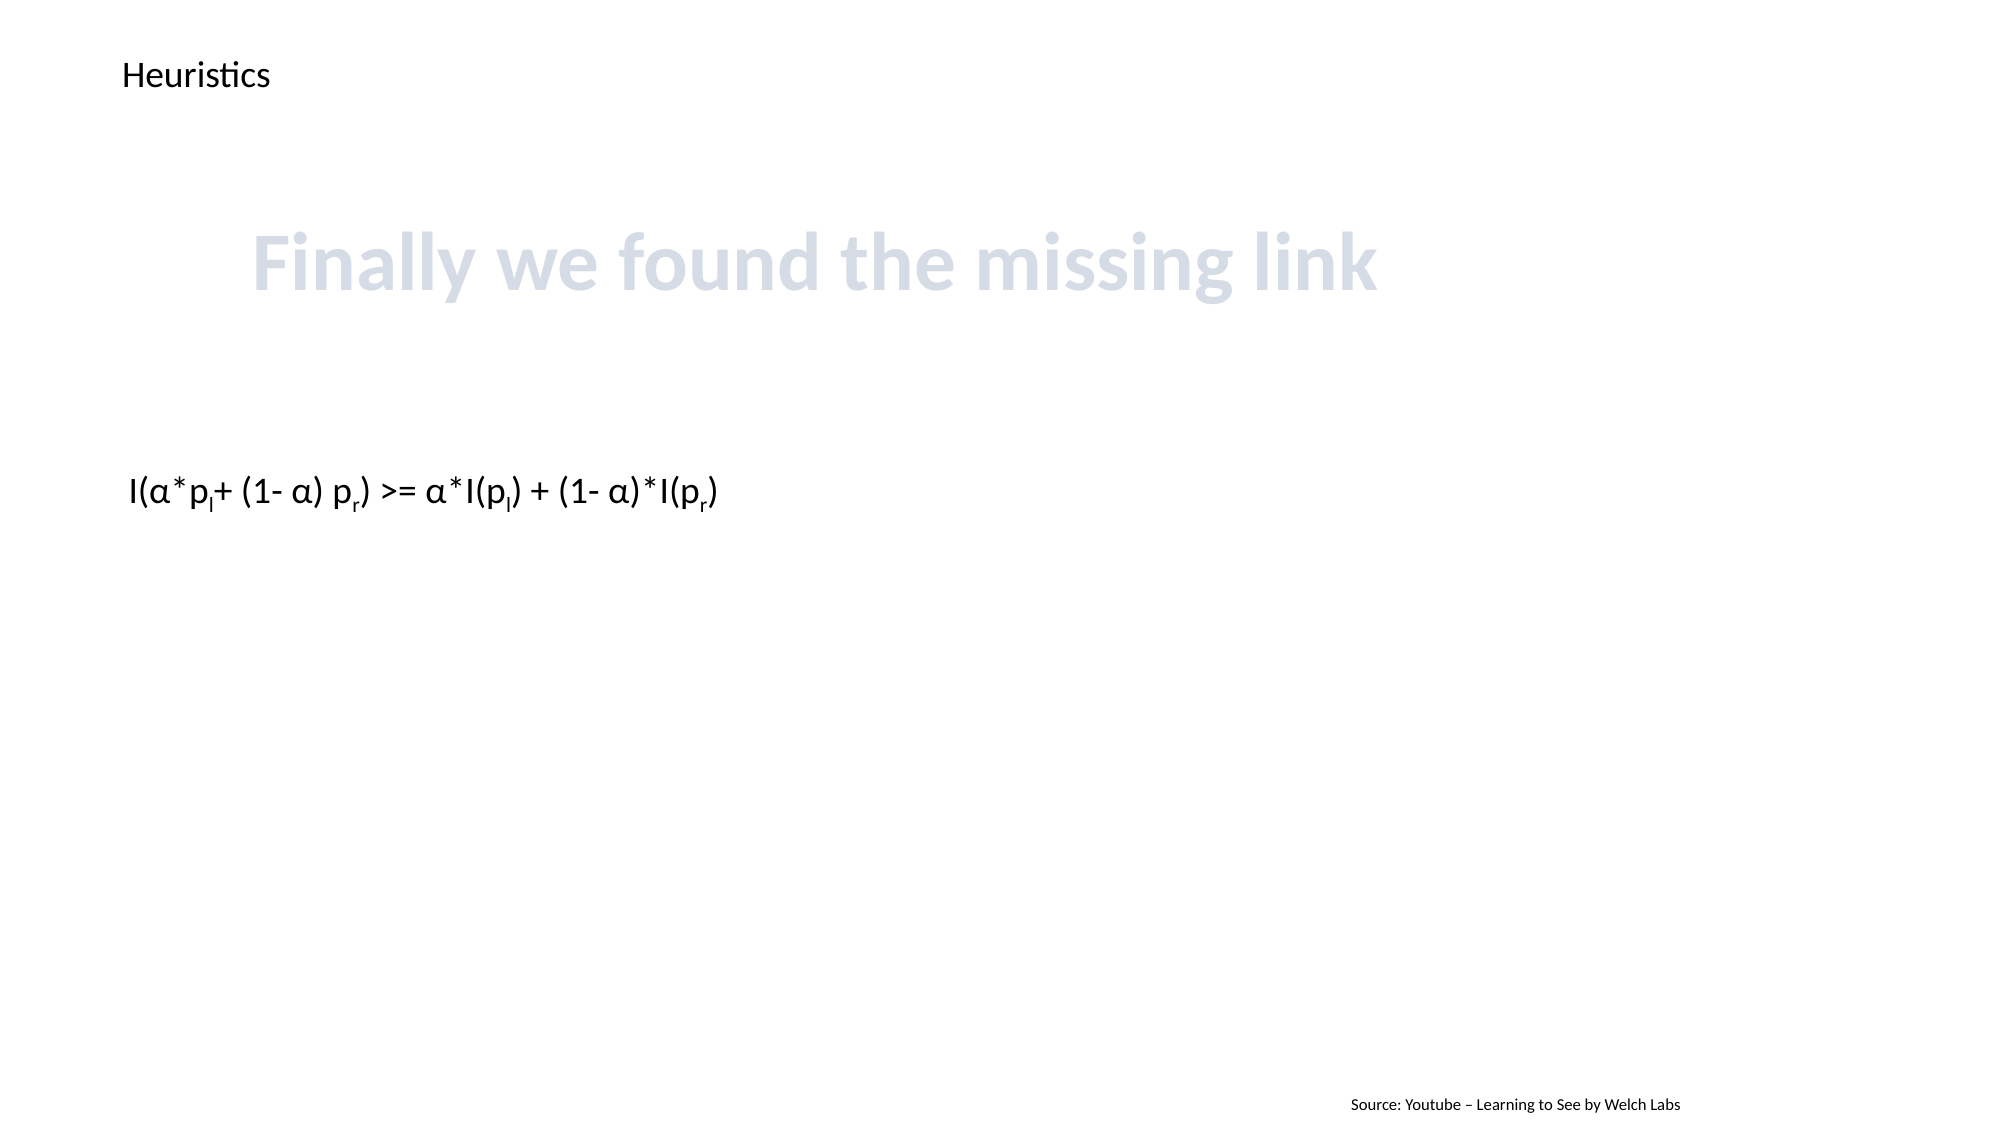

Heuristics
Finally we found the missing link
I(α*pl+ (1- α) pr) >= α*I(pl) + (1- α)*I(pr)
Source: Youtube – Learning to See by Welch Labs